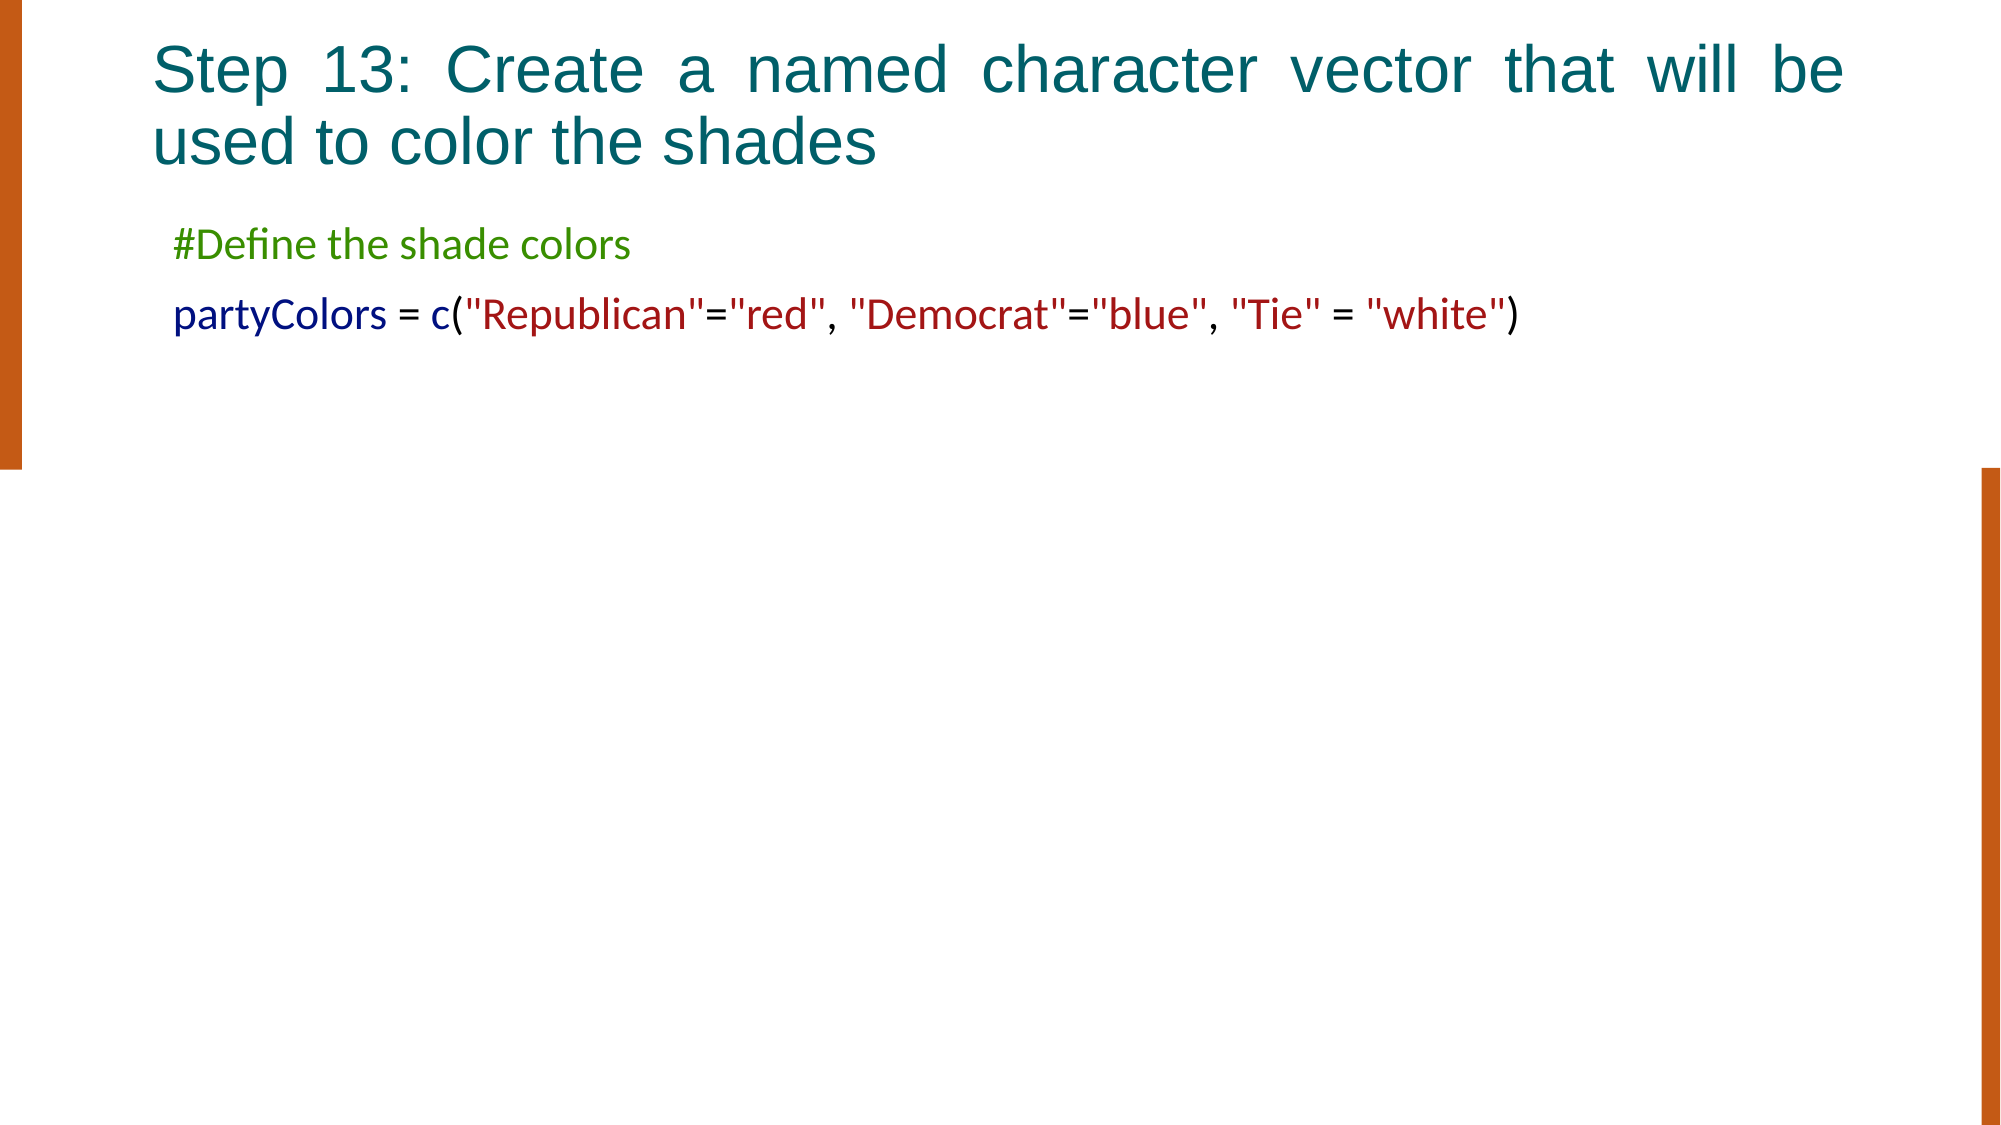

# Step 13: Create a named character vector that will be used to color the shades
  #Define the shade colors
  partyColors = c("Republican"="red", "Democrat"="blue", "Tie" = "white")